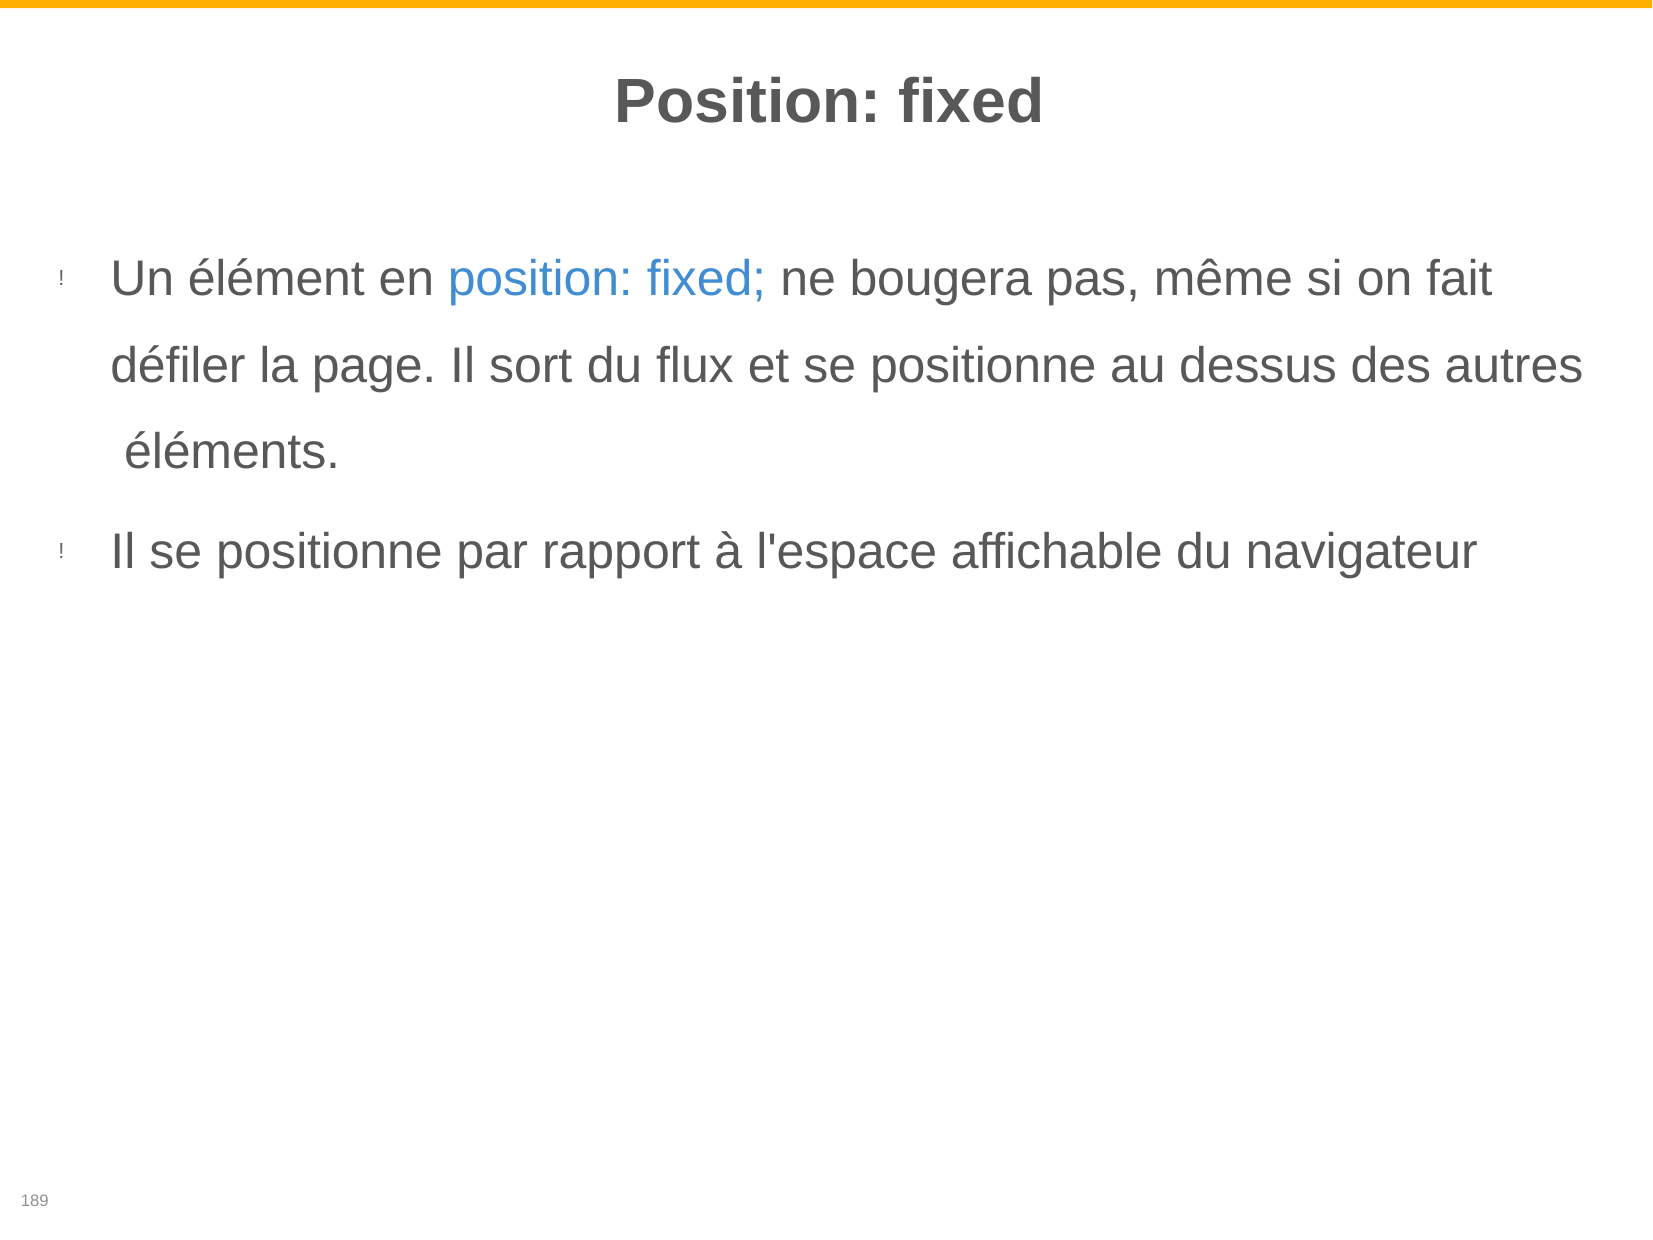

# Position: fixed
Un élément en position: fixed; ne bougera pas, même si on fait  défiler la page. Il sort du flux et se positionne au dessus des autres  éléments.
!
Il se positionne par rapport à l'espace affichable du navigateur
!

189